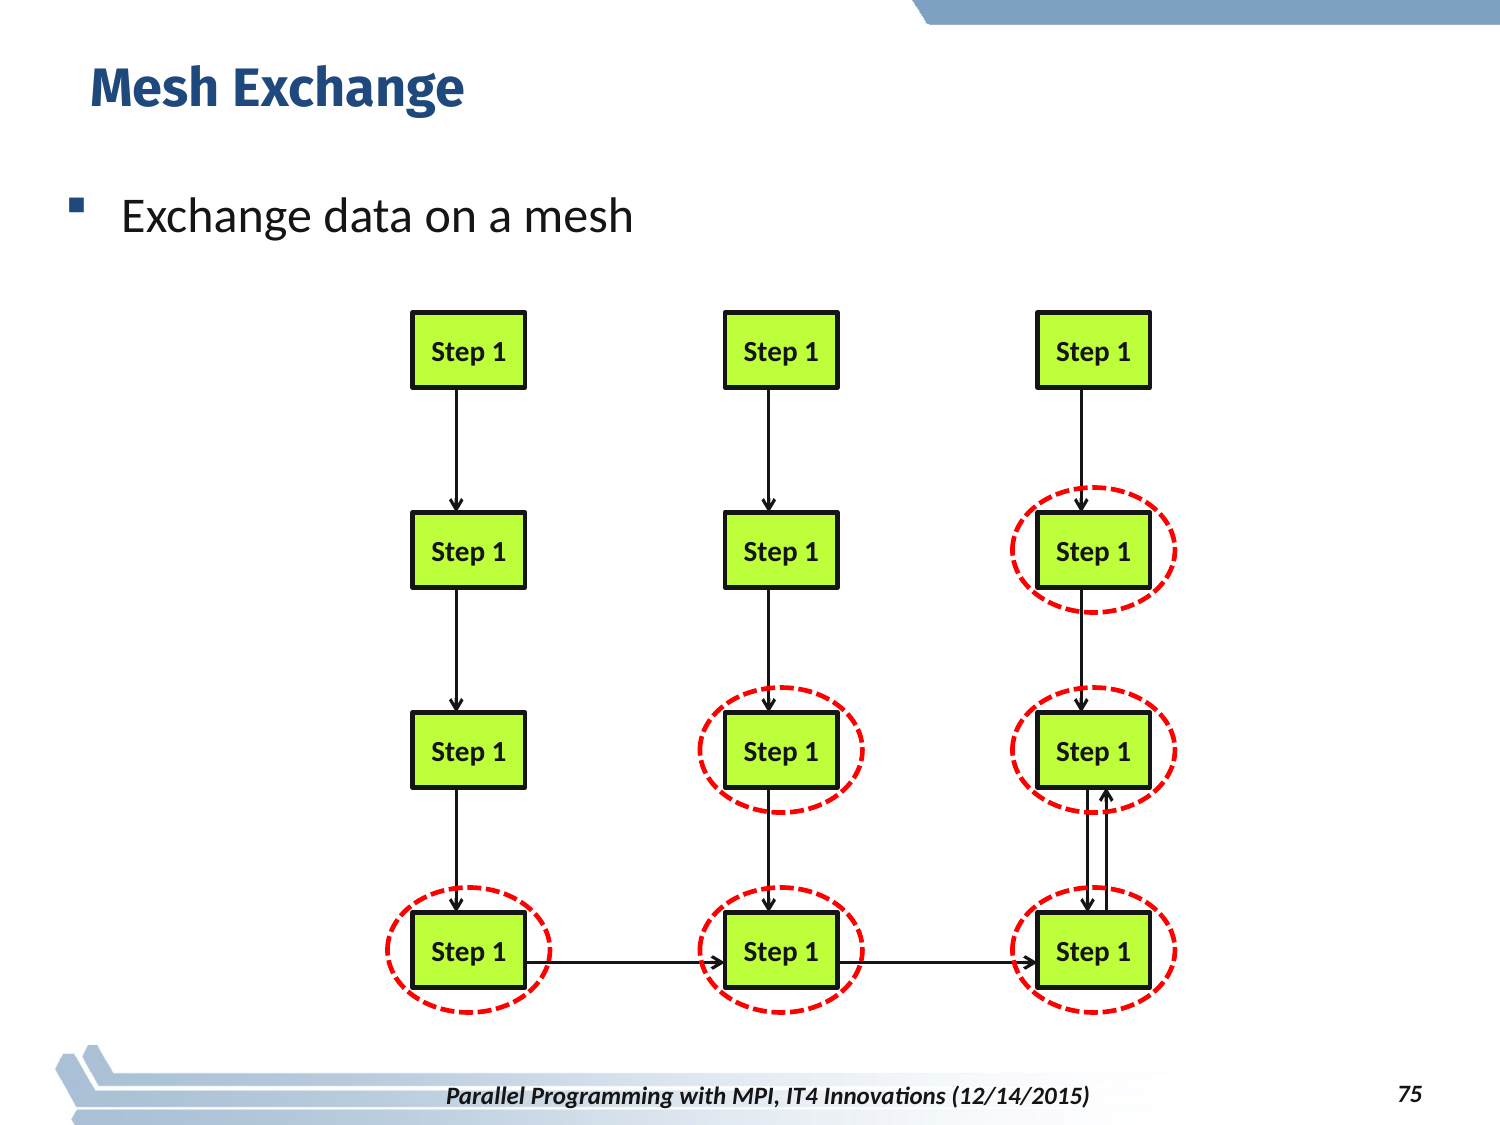

# Mesh Exchange
Exchange data on a mesh
Step 1
Step 1
Step 1

Step 1
Step 1
Step 1

Step 1
Step 1
Step 1

Step 1
Step 1
Step 1
75
Parallel Programming with MPI, IT4 Innovations (12/14/2015)